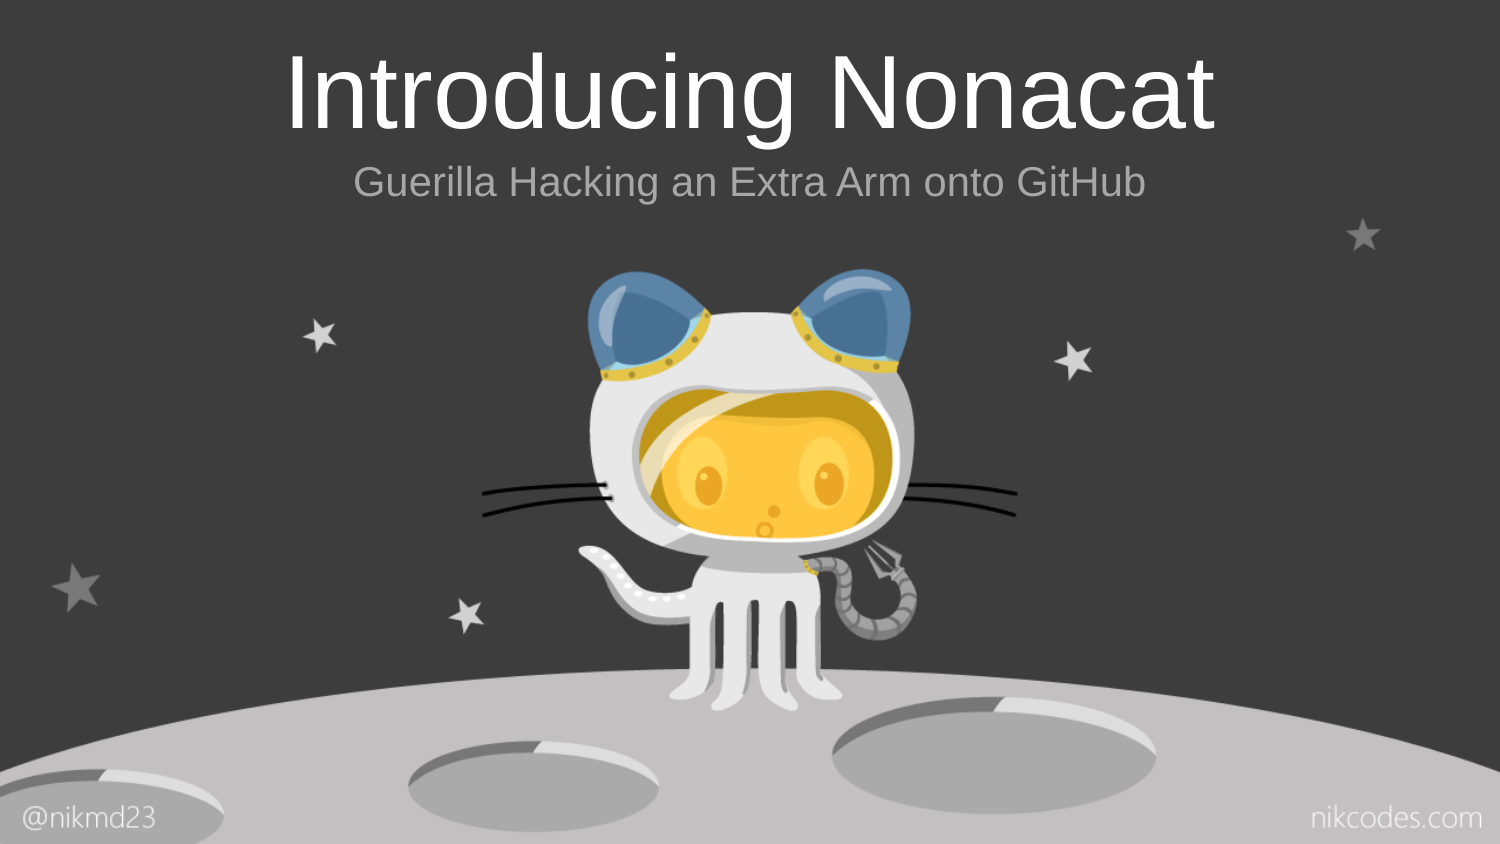

# Introducing Nonacat
Guerilla Hacking an Extra Arm onto GitHub